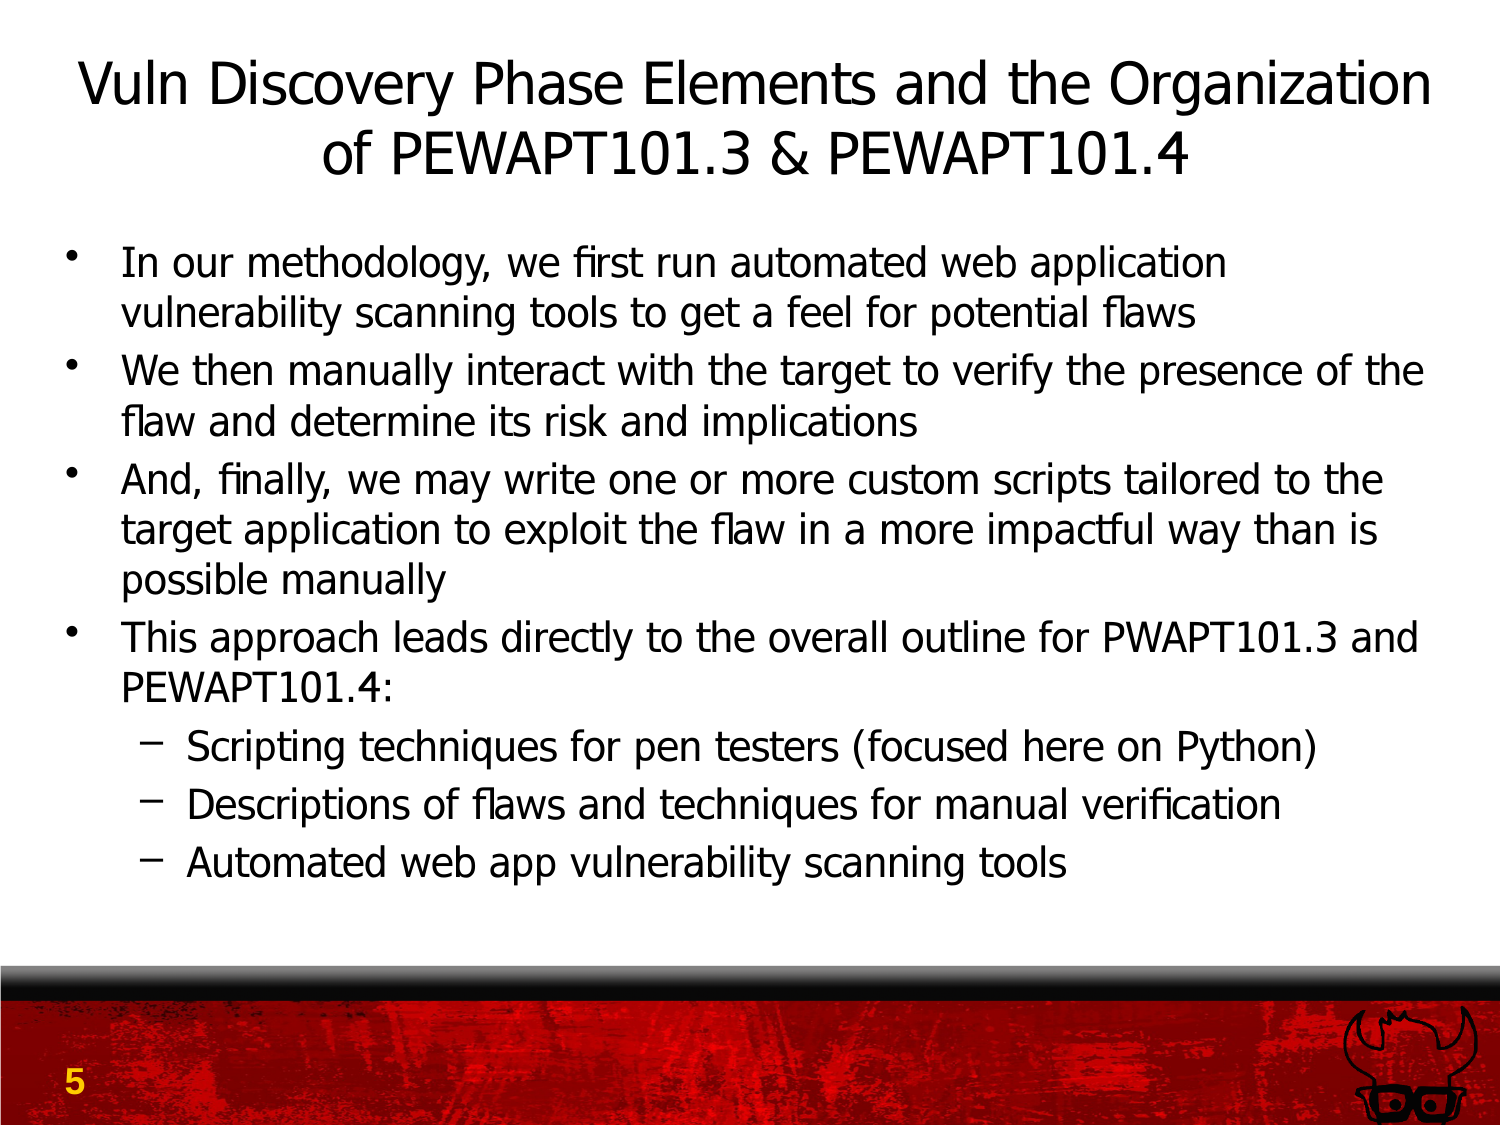

# Vuln Discovery Phase Elements and the Organization of PEWAPT101.3 & PEWAPT101.4
In our methodology, we first run automated web application vulnerability scanning tools to get a feel for potential flaws
We then manually interact with the target to verify the presence of the flaw and determine its risk and implications
And, finally, we may write one or more custom scripts tailored to the target application to exploit the flaw in a more impactful way than is possible manually
This approach leads directly to the overall outline for PWAPT101.3 and PEWAPT101.4:
Scripting techniques for pen testers (focused here on Python)
Descriptions of flaws and techniques for manual verification
Automated web app vulnerability scanning tools